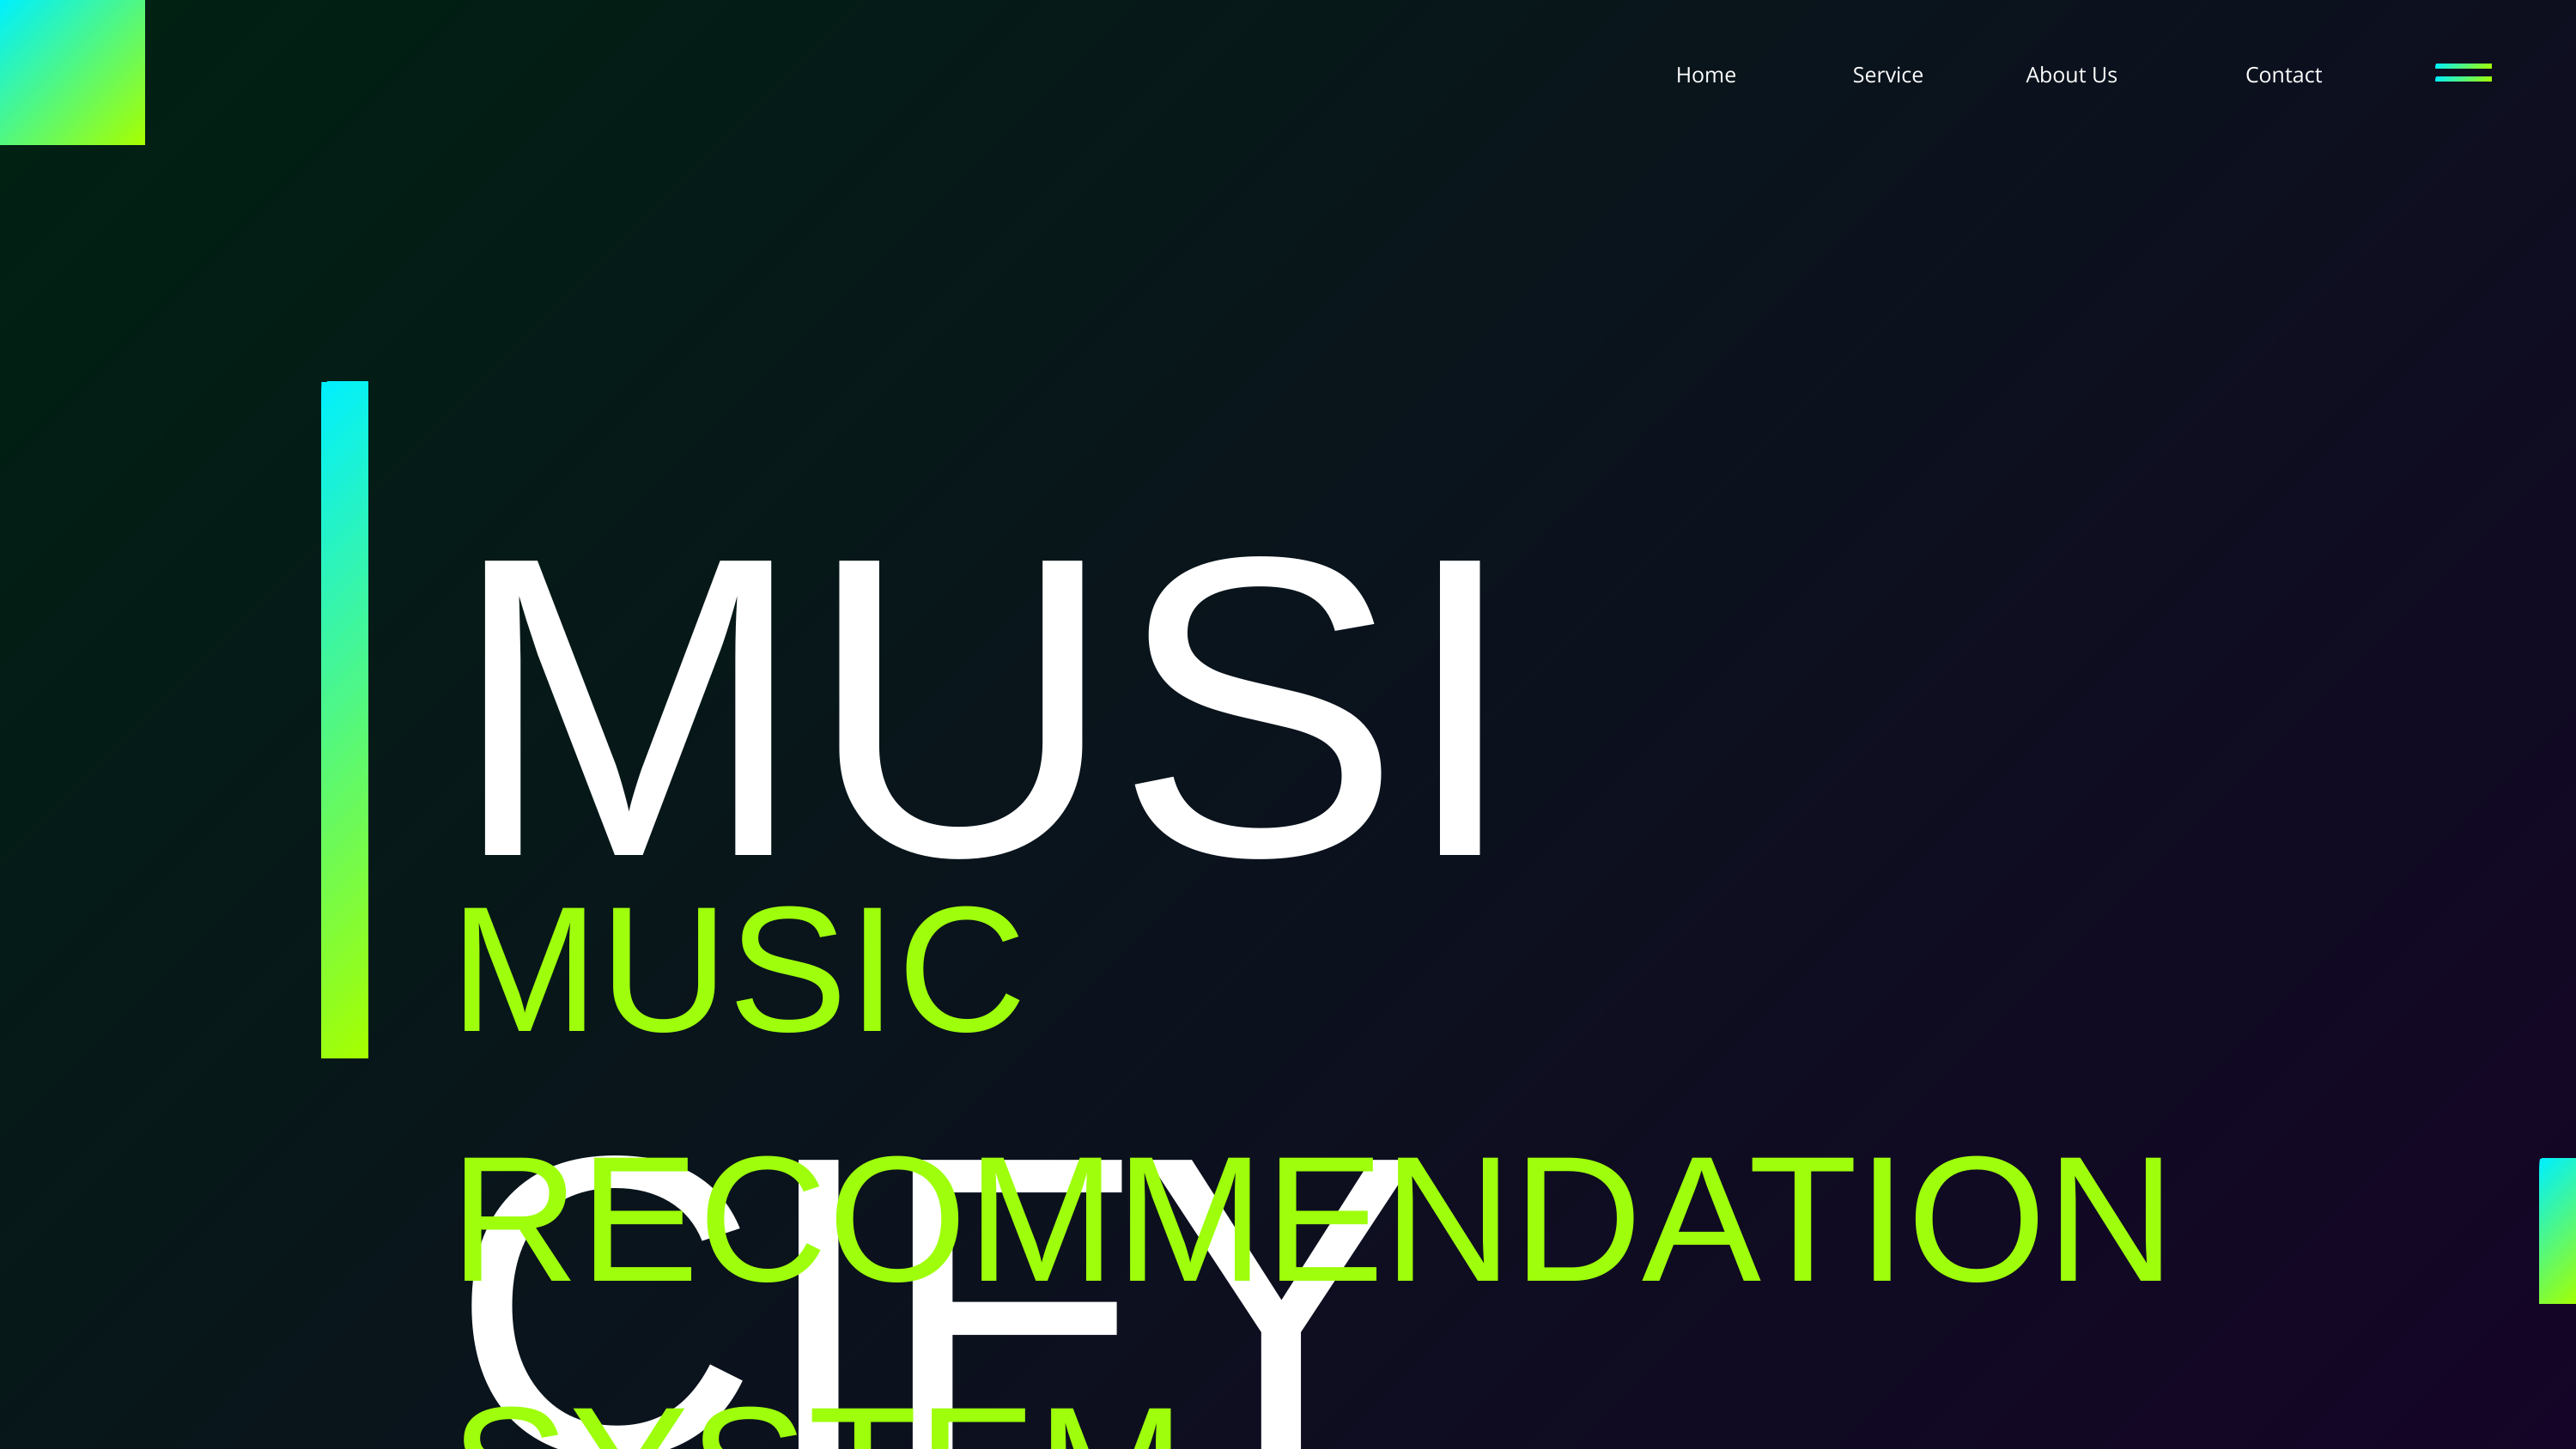

Home
Service
About Us
Contact

MUSICIFY

MUSIC RECOMMENDATION SYSTEM